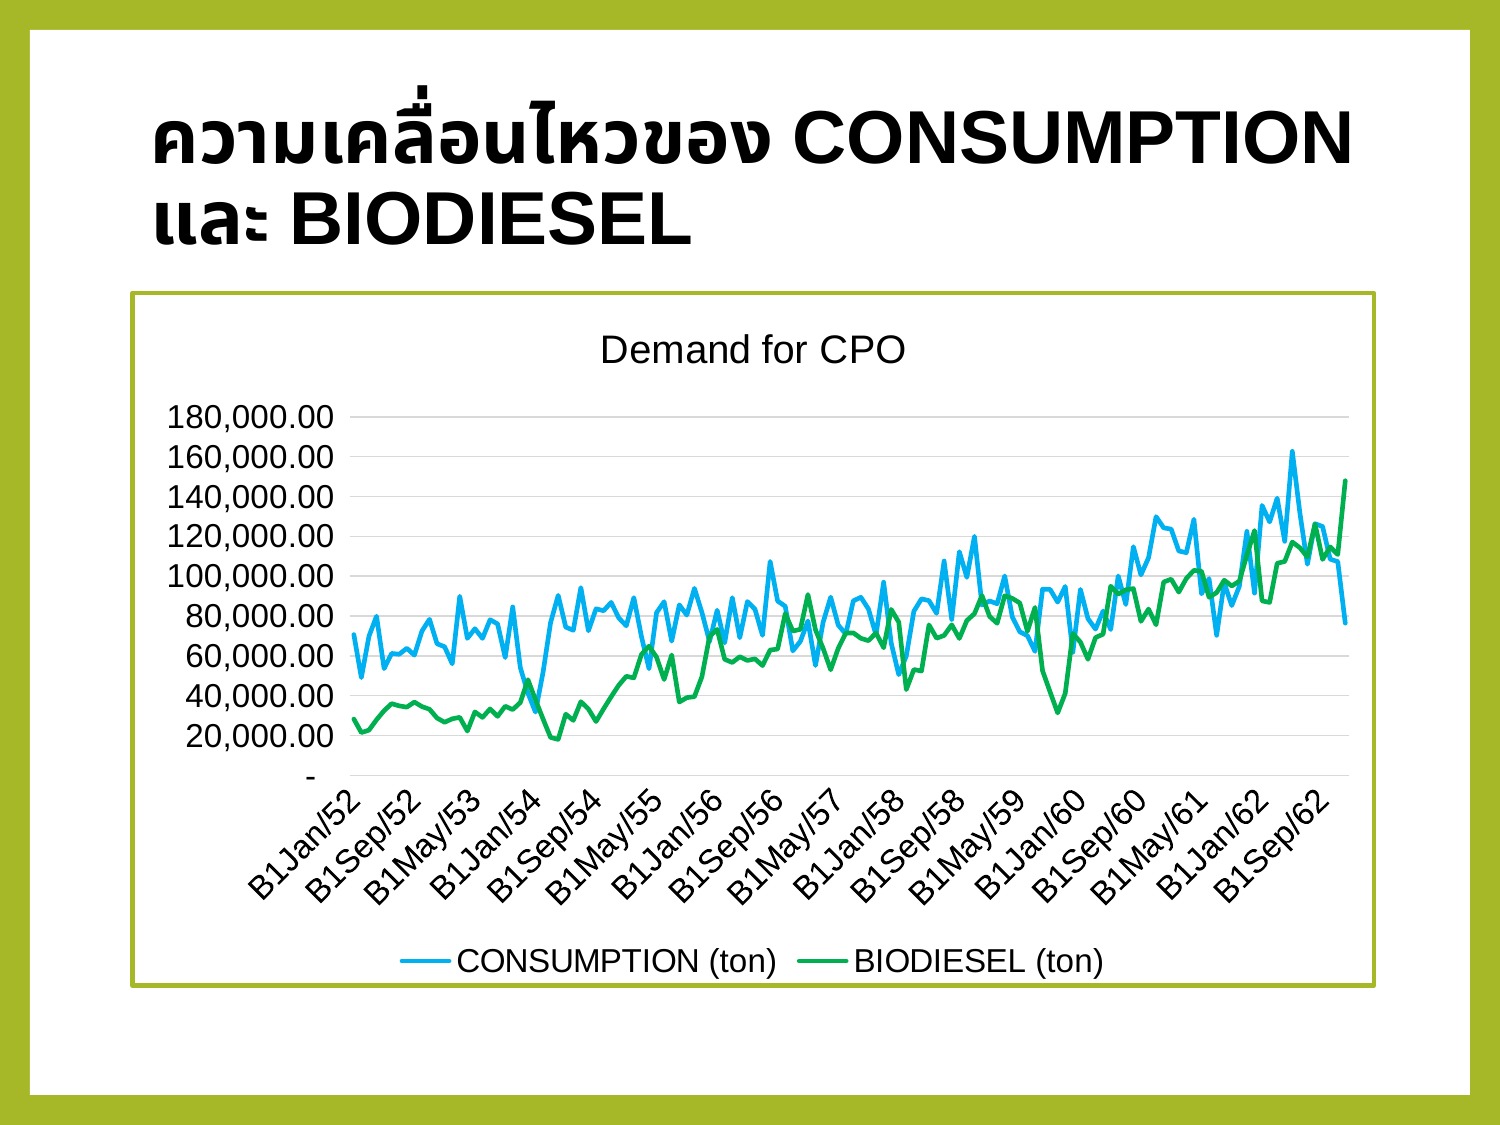

ความเคลื่อนไหวของ CONSUMPTION และ BIODIESEL

### Chart: Demand for CPO

| Category | CONSUMPTION (ton) | BIODIESEL (ton) |
|---|---|---|
| 18994 | 70634.0 | 28210.0 |
| 19025 | 49053.0 | 21434.0 |
| 19054 | 69853.0 | 22678.0 |
| 19085 | 79902.0 | 27854.0 |
| 19115 | 53536.0 | 32450.0 |
| 19146 | 61166.0 | 35962.0 |
| 19176 | 60763.0 | 34851.0 |
| 19207 | 63783.0 | 34207.0 |
| 19238 | 60318.0 | 36776.0 |
| 19268 | 72392.0 | 34502.0 |
| 19299 | 78321.0 | 33130.0 |
| 19329 | 66050.0 | 28721.0 |
| 19360 | 64545.0 | 26636.0 |
| 19391 | 55959.0 | 28344.0 |
| 19419 | 89885.0 | 29069.0 |
| 19450 | 68743.0 | 22216.0 |
| 19480 | 73624.0 | 31827.0 |
| 19511 | 68746.0 | 29040.0 |
| 19541 | 78116.0 | 33325.0 |
| 19572 | 76002.0 | 29604.0 |
| 19603 | 59107.0 | 34679.0 |
| 19633 | 84516.0 | 32956.0 |
| 19664 | 54034.0 | 36574.0 |
| 19694 | 41232.0 | 47958.0 |
| 19725 | 31770.0 | 37955.0 |
| 19756 | 51761.0 | 28228.0 |
| 19784 | 76613.0 | 18996.0 |
| 19815 | 90317.0 | 18017.0 |
| 19845 | 74401.0 | 30688.0 |
| 19876 | 72782.0 | 27538.0 |
| 19906 | 94203.0 | 36942.0 |
| 19937 | 72553.0 | 33265.0 |
| 19968 | 83594.0 | 26990.0 |
| 19998 | 82612.0 | 33337.0 |
| 20029 | 86809.0 | 39454.0 |
| 20059 | 79048.0 | 45207.0 |
| 20090 | 75067.0 | 49717.0 |
| 20121 | 89199.0 | 48919.0 |
| 20149 | 69652.0 | 60660.0 |
| 20180 | 53469.0 | 64828.0 |
| 20210 | 81665.0 | 59273.0 |
| 20241 | 87136.0 | 48082.0 |
| 20271 | 67341.0 | 60422.0 |
| 20302 | 85586.0 | 36767.0 |
| 20333 | 80422.0 | 38973.0 |
| 20363 | 93865.0 | 39470.0 |
| 20394 | 81707.0 | 49525.0 |
| 20424 | 67149.0 | 69744.0 |
| 20455 | 82853.0 | 73258.0 |
| 20486 | 66483.0 | 58230.0 |
| 20515 | 89199.0 | 56622.0 |
| 20546 | 69075.0 | 59563.0 |
| 20576 | 87235.0 | 57648.0 |
| 20607 | 83385.0 | 58454.0 |
| 20637 | 70219.0 | 55066.0 |
| 20668 | 107382.0 | 62886.0 |
| 20699 | 87459.0 | 63359.0 |
| 20729 | 84877.0 | 81227.0 |
| 20760 | 62465.0 | 72444.0 |
| 20790 | 67254.0 | 73286.0 |
| 20821 | 77500.0 | 90731.0 |
| 20852 | 55118.0 | 73036.0 |
| 20880 | 76694.0 | 63824.0 |
| 20911 | 89432.0 | 52972.0 |
| 20941 | 75435.0 | 63737.0 |
| 20972 | 70933.0 | 71392.0 |
| 21002 | 87579.0 | 71491.0 |
| 21033 | 89392.0 | 68789.0 |
| 21064 | 83473.0 | 67570.0 |
| 21094 | 70501.0 | 71483.0 |
| 21125 | 96933.0 | 64058.0 |
| 21155 | 66380.0 | 83313.0 |
| 21186 | 50526.0 | 76877.0 |
| 21217 | 59980.0 | 43025.0 |
| 21245 | 82357.0 | 53087.0 |
| 21276 | 88615.0 | 52329.0 |
| 21306 | 87660.0 | 75490.0 |
| 21337 | 81270.0 | 68848.0 |
| 21367 | 107593.0 | 70206.0 |
| 21398 | 78280.0 | 75570.0 |
| 21429 | 112268.0 | 68705.0 |
| 21459 | 99381.0 | 77683.0 |
| 21490 | 119969.0 | 81171.0 |
| 21520 | 85430.0 | 90231.0 |
| 21551 | 87520.0 | 79773.0 |
| 21582 | 86109.0 | 76328.0 |
| 21610 | 100079.0 | 90133.0 |
| 21641 | 79469.0 | 88818.0 |
| 21671 | 72026.0 | 86485.0 |
| 21702 | 70082.0 | 72291.0 |
| 21732 | 62214.0 | 84284.0 |
| 21763 | 93447.0 | 52471.0 |
| 21794 | 93334.0 | 41810.0 |
| 21824 | 86933.0 | 31302.0 |
| 21855 | 94820.0 | 41135.0 |
| 21885 | 61770.0 | 71126.0 |
| 21916 | 93363.0 | 66878.0 |
| 21947 | 78652.0 | 58224.0 |
| 21976 | 73413.0 | 69167.0 |
| 22007 | 82446.0 | 70831.0 |
| 22037 | 73169.0 | 94960.0 |
| 22068 | 100118.0 | 90907.0 |
| 22098 | 85747.0 | 93123.0 |
| 22129 | 114796.0 | 93786.0 |
| 22160 | 100614.0 | 77256.0 |
| 22190 | 109238.0 | 83492.0 |
| 22221 | 129838.0 | 75545.0 |
| 22251 | 124239.0 | 97008.0 |
| 22282 | 123612.0 | 98503.0 |
| 22313 | 112625.0 | 91986.0 |
| 22341 | 111763.0 | 98851.0 |
| 22372 | 128551.0 | 102921.0 |
| 22402 | 91127.0 | 102418.0 |
| 22433 | 98767.0 | 89413.0 |
| 22463 | 70294.0 | 91718.0 |
| 22494 | 96567.0 | 97962.0 |
| 22525 | 85235.0 | 95067.0 |
| 22555 | 94883.0 | 97419.0 |
| 22586 | 122477.0 | 110529.0 |
| 22616 | 91449.0 | 122884.0 |
| 22647 | 135475.0 | 87541.0 |
| 22678 | 127227.0 | 86775.0 |
| 22706 | 139125.0 | 106424.0 |
| 22737 | 117474.0 | 107392.0 |
| 22767 | 162658.0 | 117149.0 |
| 22798 | 131632.0 | 114229.0 |
| 22828 | 105945.0 | 109633.0 |
| 22859 | 126309.0 | 126200.0 |
| 22890 | 124883.0 | 108396.0 |
| 22920 | 108545.0 | 114687.0 |
| 22951 | 107310.0 | 110830.0 |
| 22981 | 76370.0 | 147904.0 |